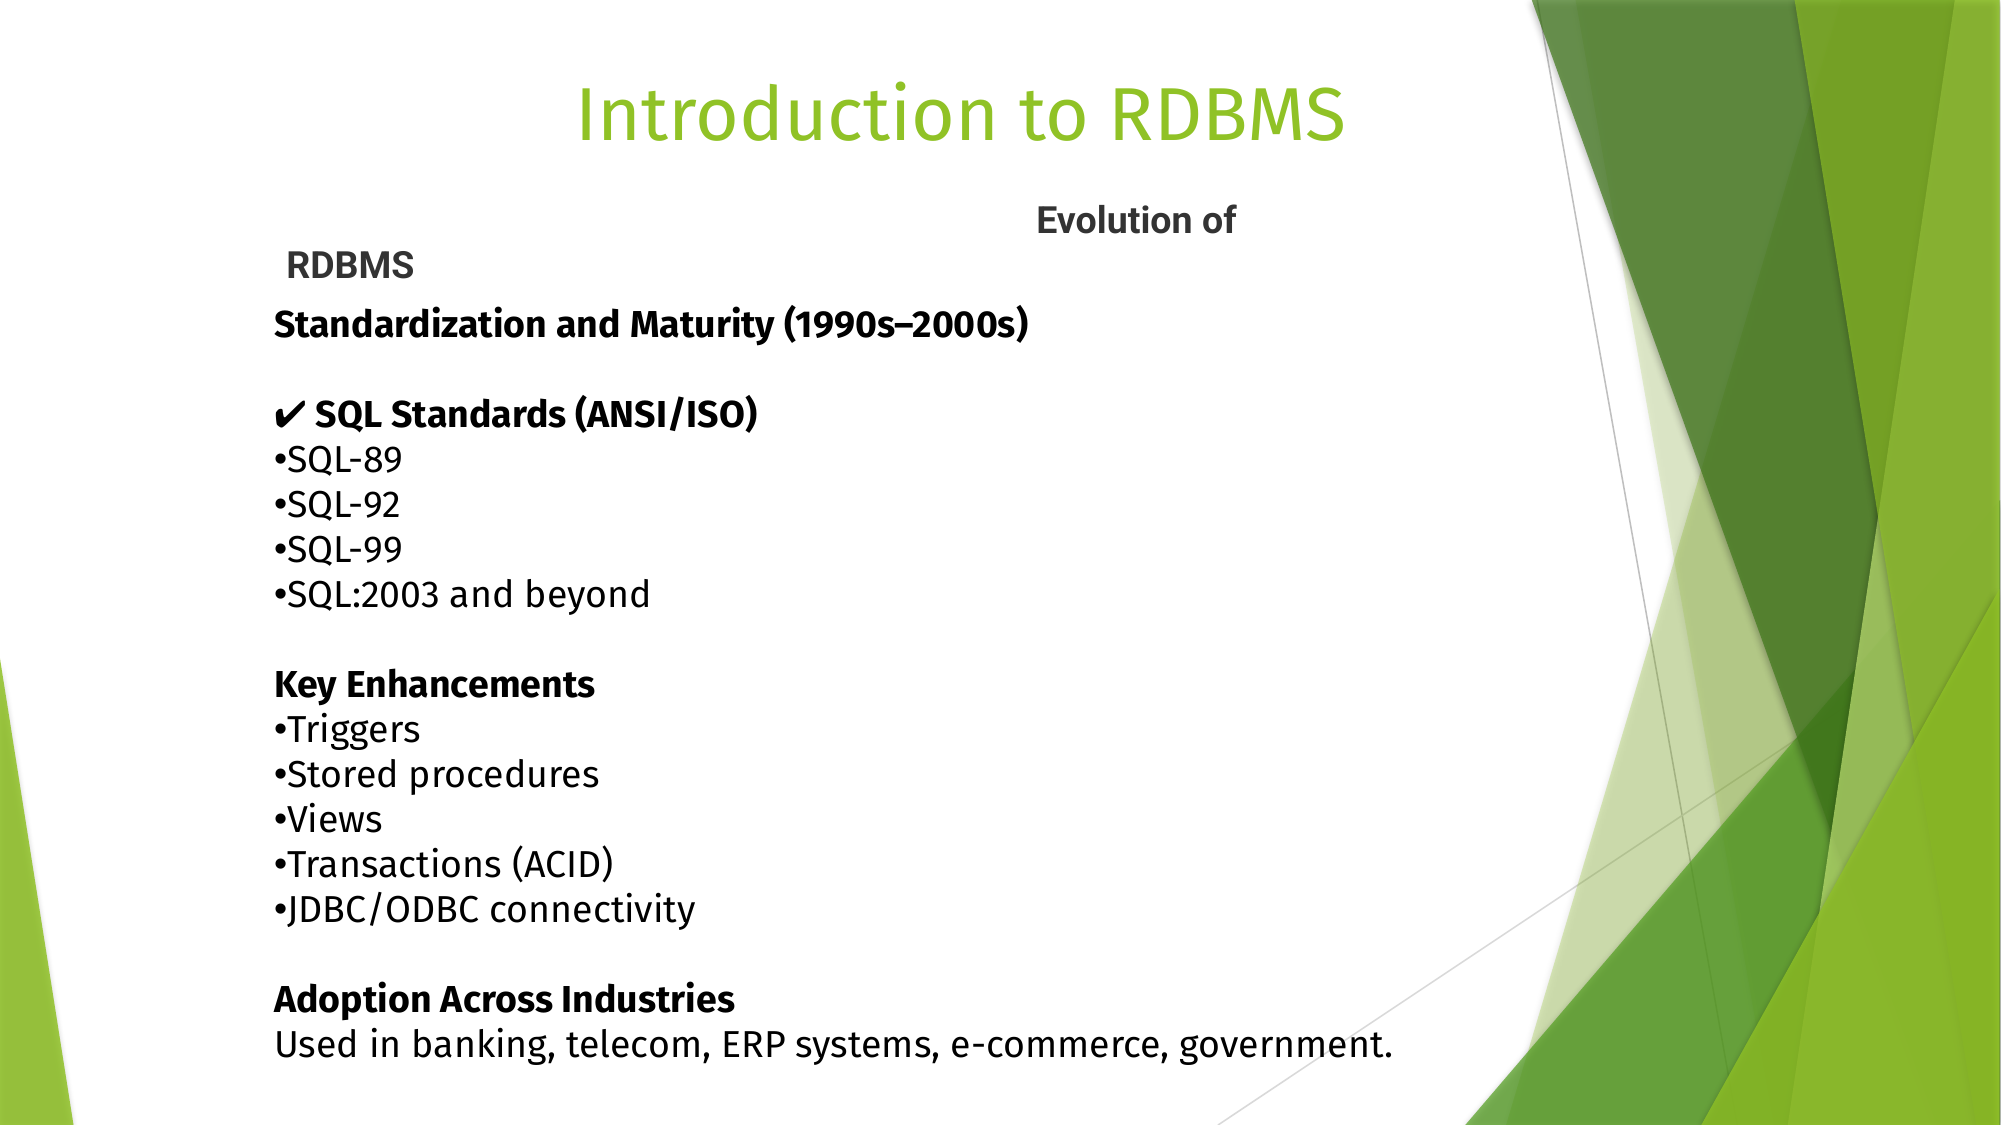

# Introduction to RDBMS
					Evolution of RDBMS
Standardization and Maturity (1990s–2000s)

✔ SQL Standards (ANSI/ISO)
SQL-89
SQL-92
SQL-99
SQL:2003 and beyond

Key Enhancements
Triggers
Stored procedures
Views
Transactions (ACID)
JDBC/ODBC connectivity

Adoption Across Industries
Used in banking, telecom, ERP systems, e-commerce, government.